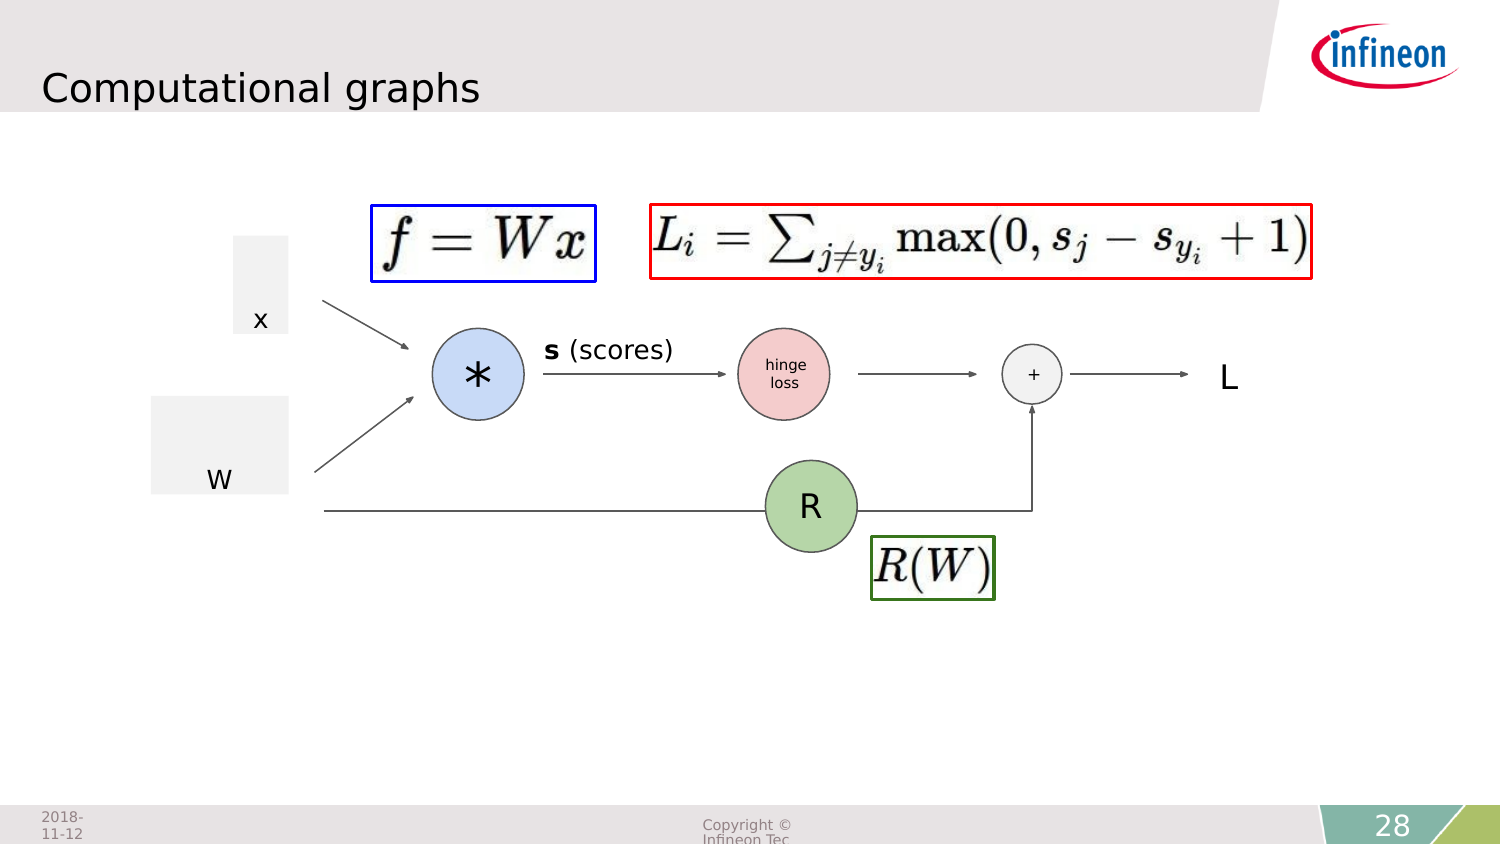

# Computational graphs

x

s (scores)

*
hinge  loss
L
+

W

R

2018-11-12
Copyright © Infineon Technologies AG 2018. All rights reserved.
28